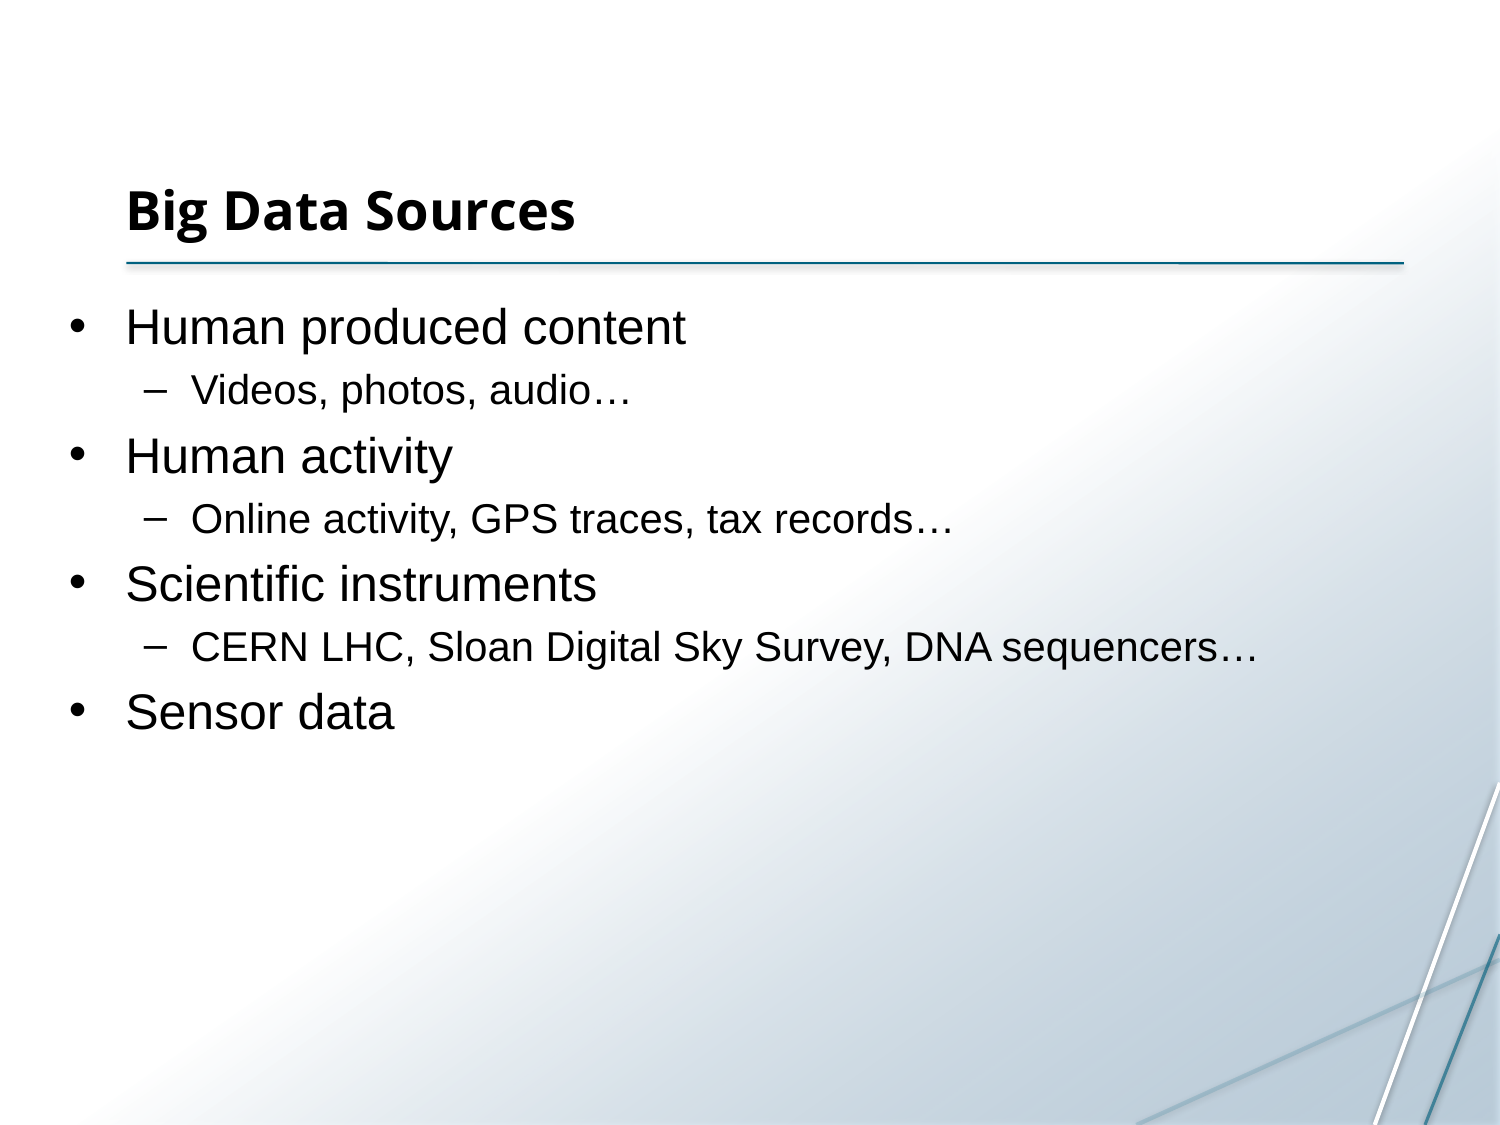

# Big Data Sources
Human produced content
Videos, photos, audio…
Human activity
Online activity, GPS traces, tax records…
Scientific instruments
CERN LHC, Sloan Digital Sky Survey, DNA sequencers…
Sensor data